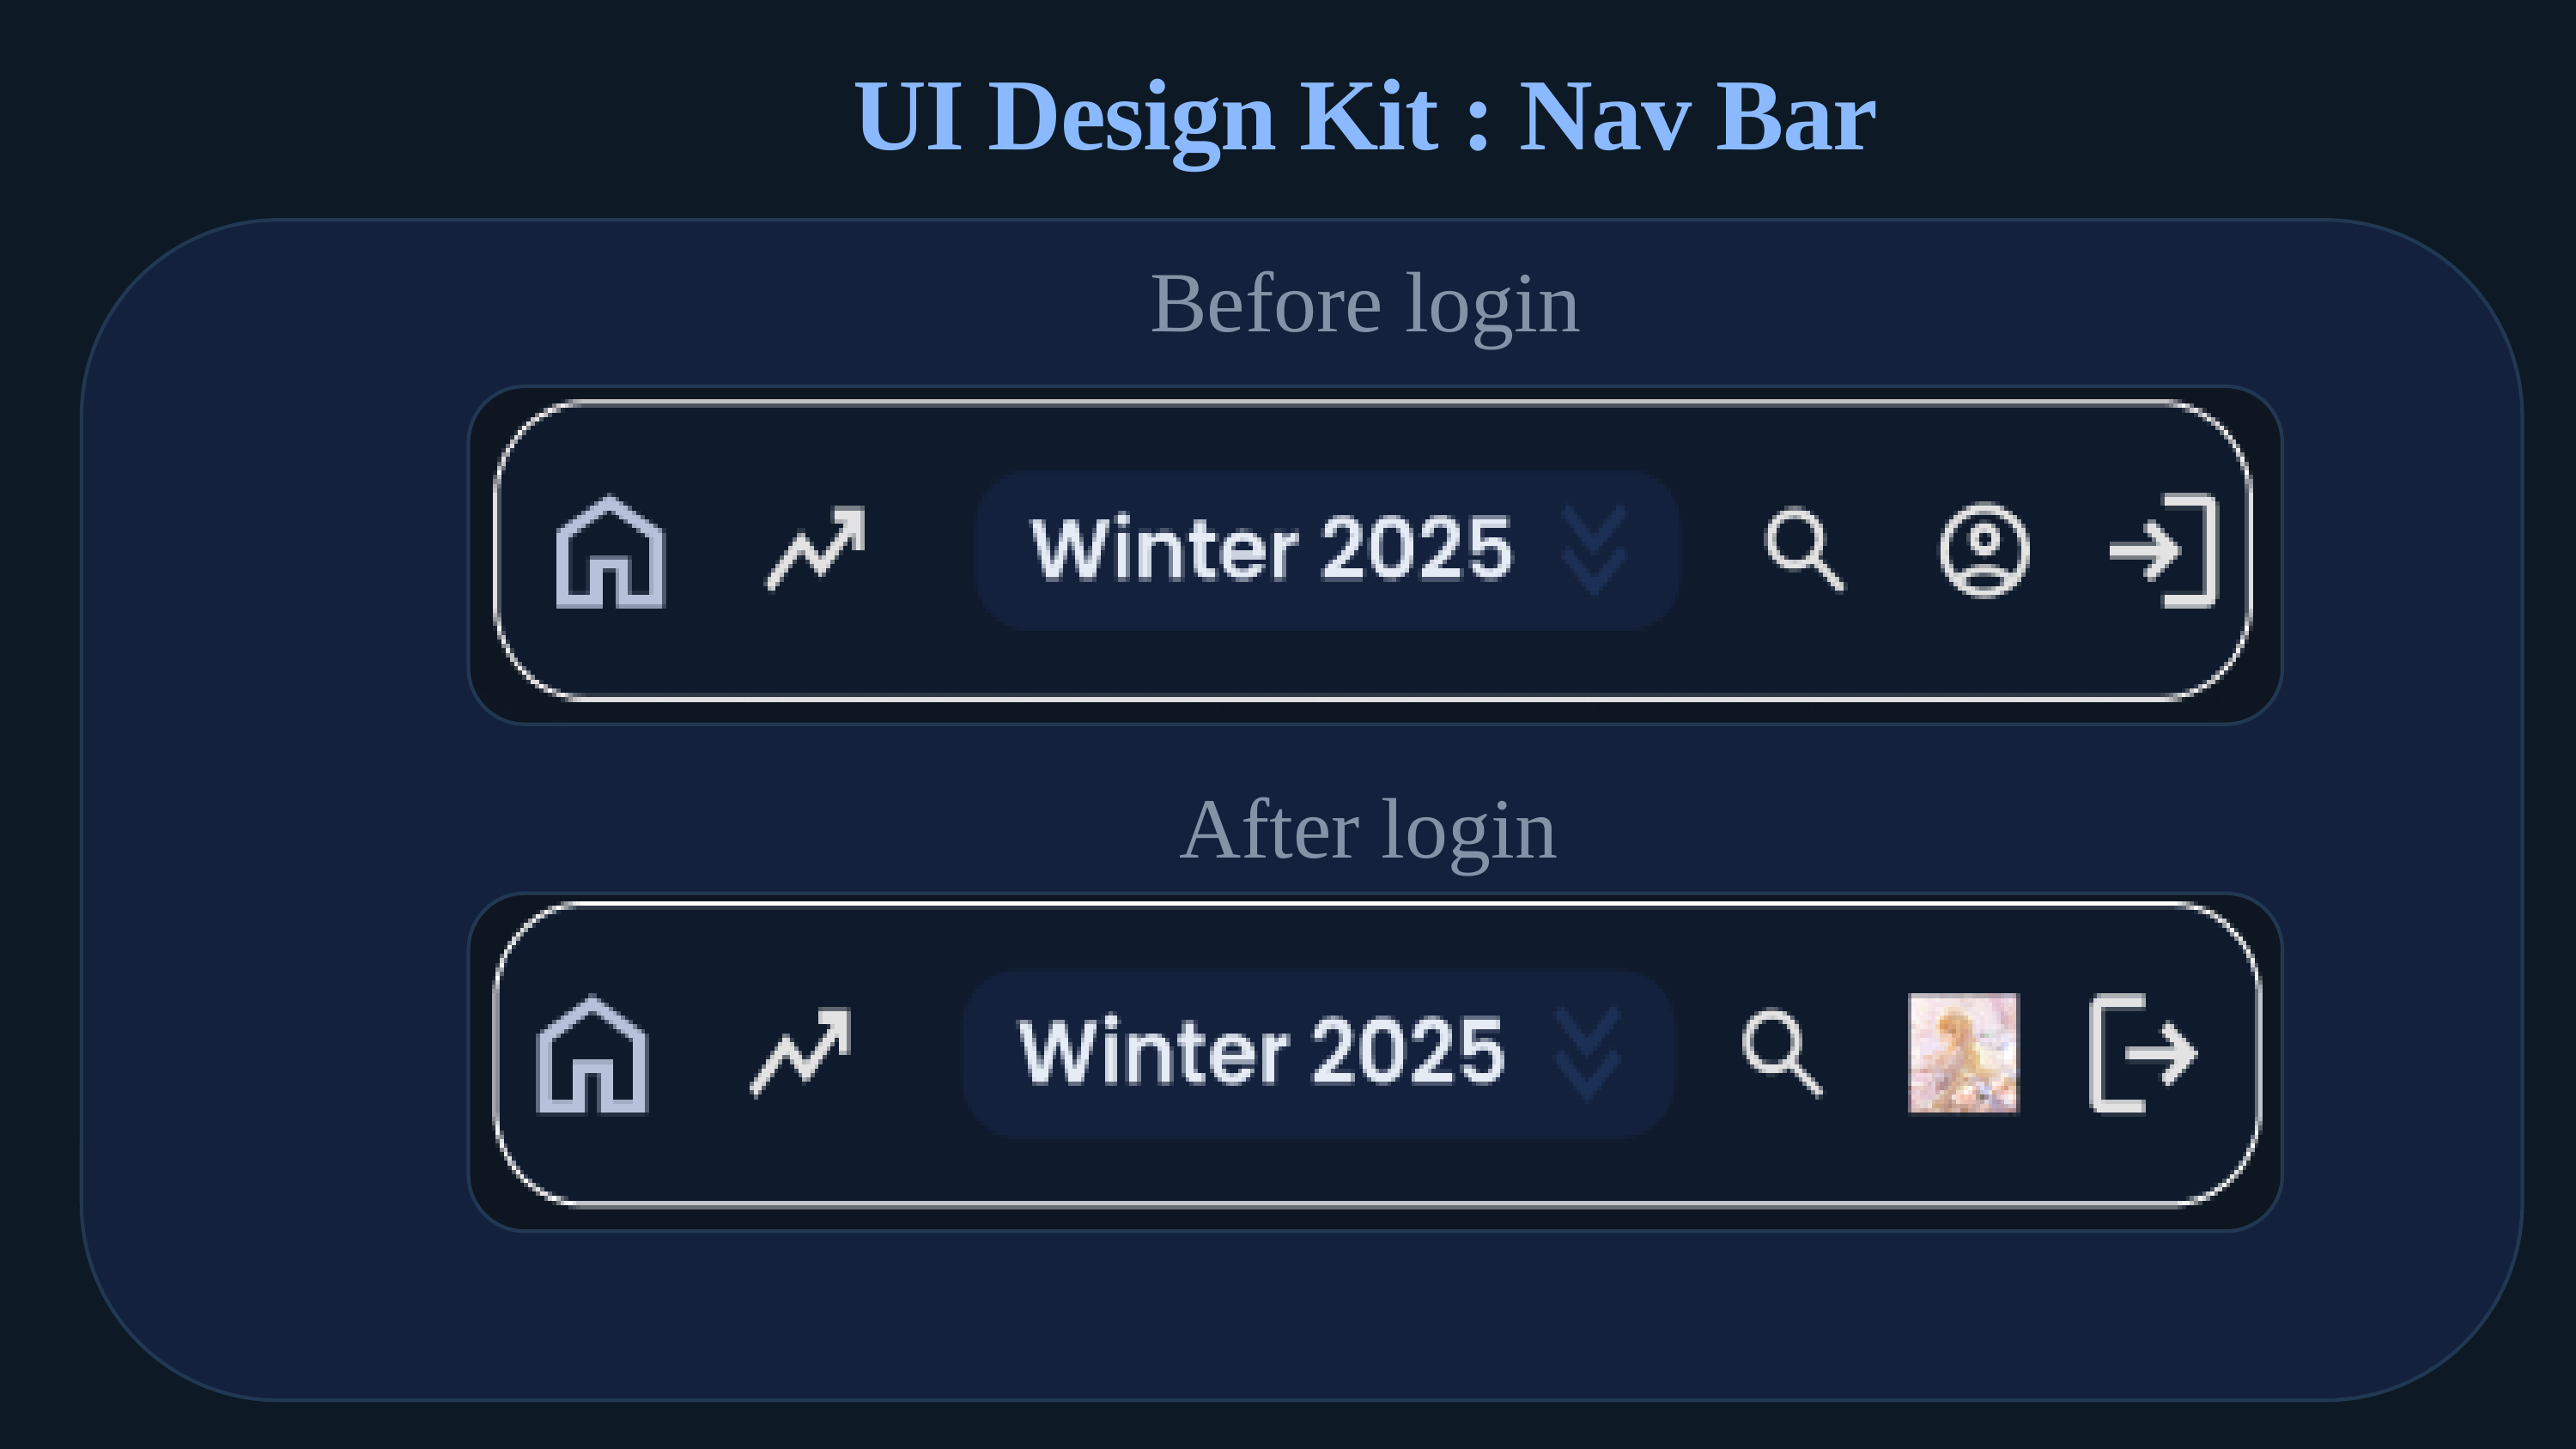

UI Design Kit : Nav Bar

Before login

After login